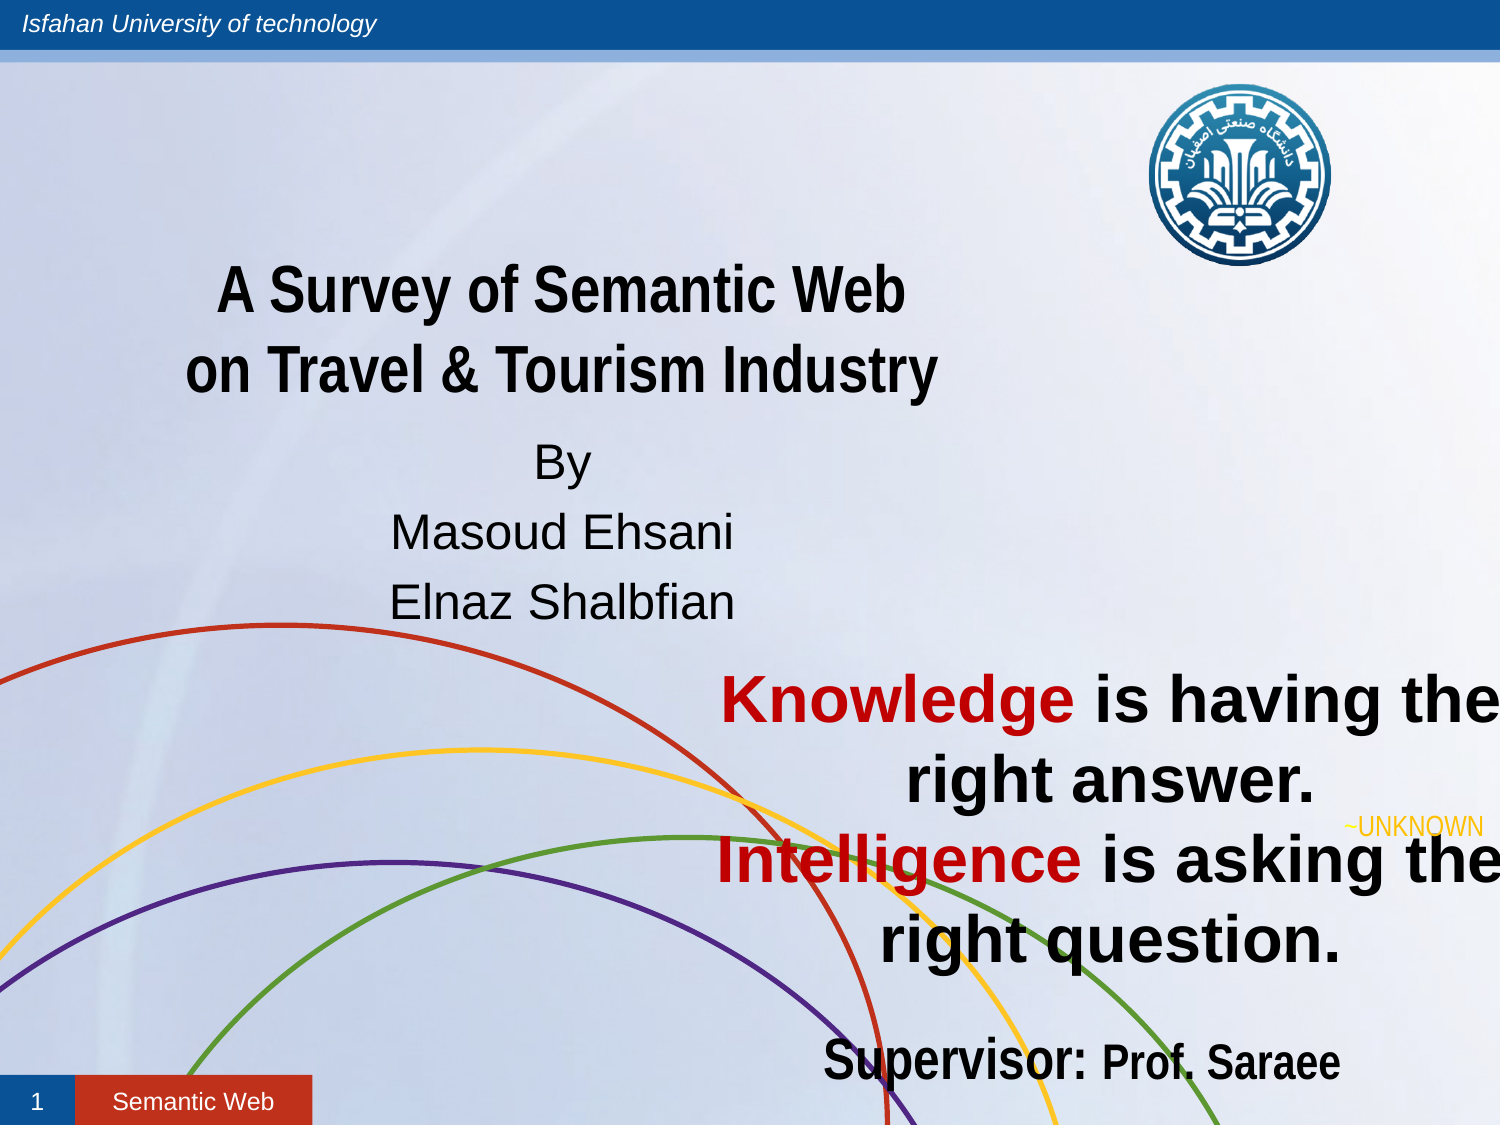

# A Survey of Semantic Web on Travel & Tourism Industry
By
Masoud Ehsani
Elnaz Shalbfian
Knowledge is having the right answer.
Intelligence is asking the right question.
~UNKNOWN
Supervisor: Prof. Saraee
1
Semantic Web